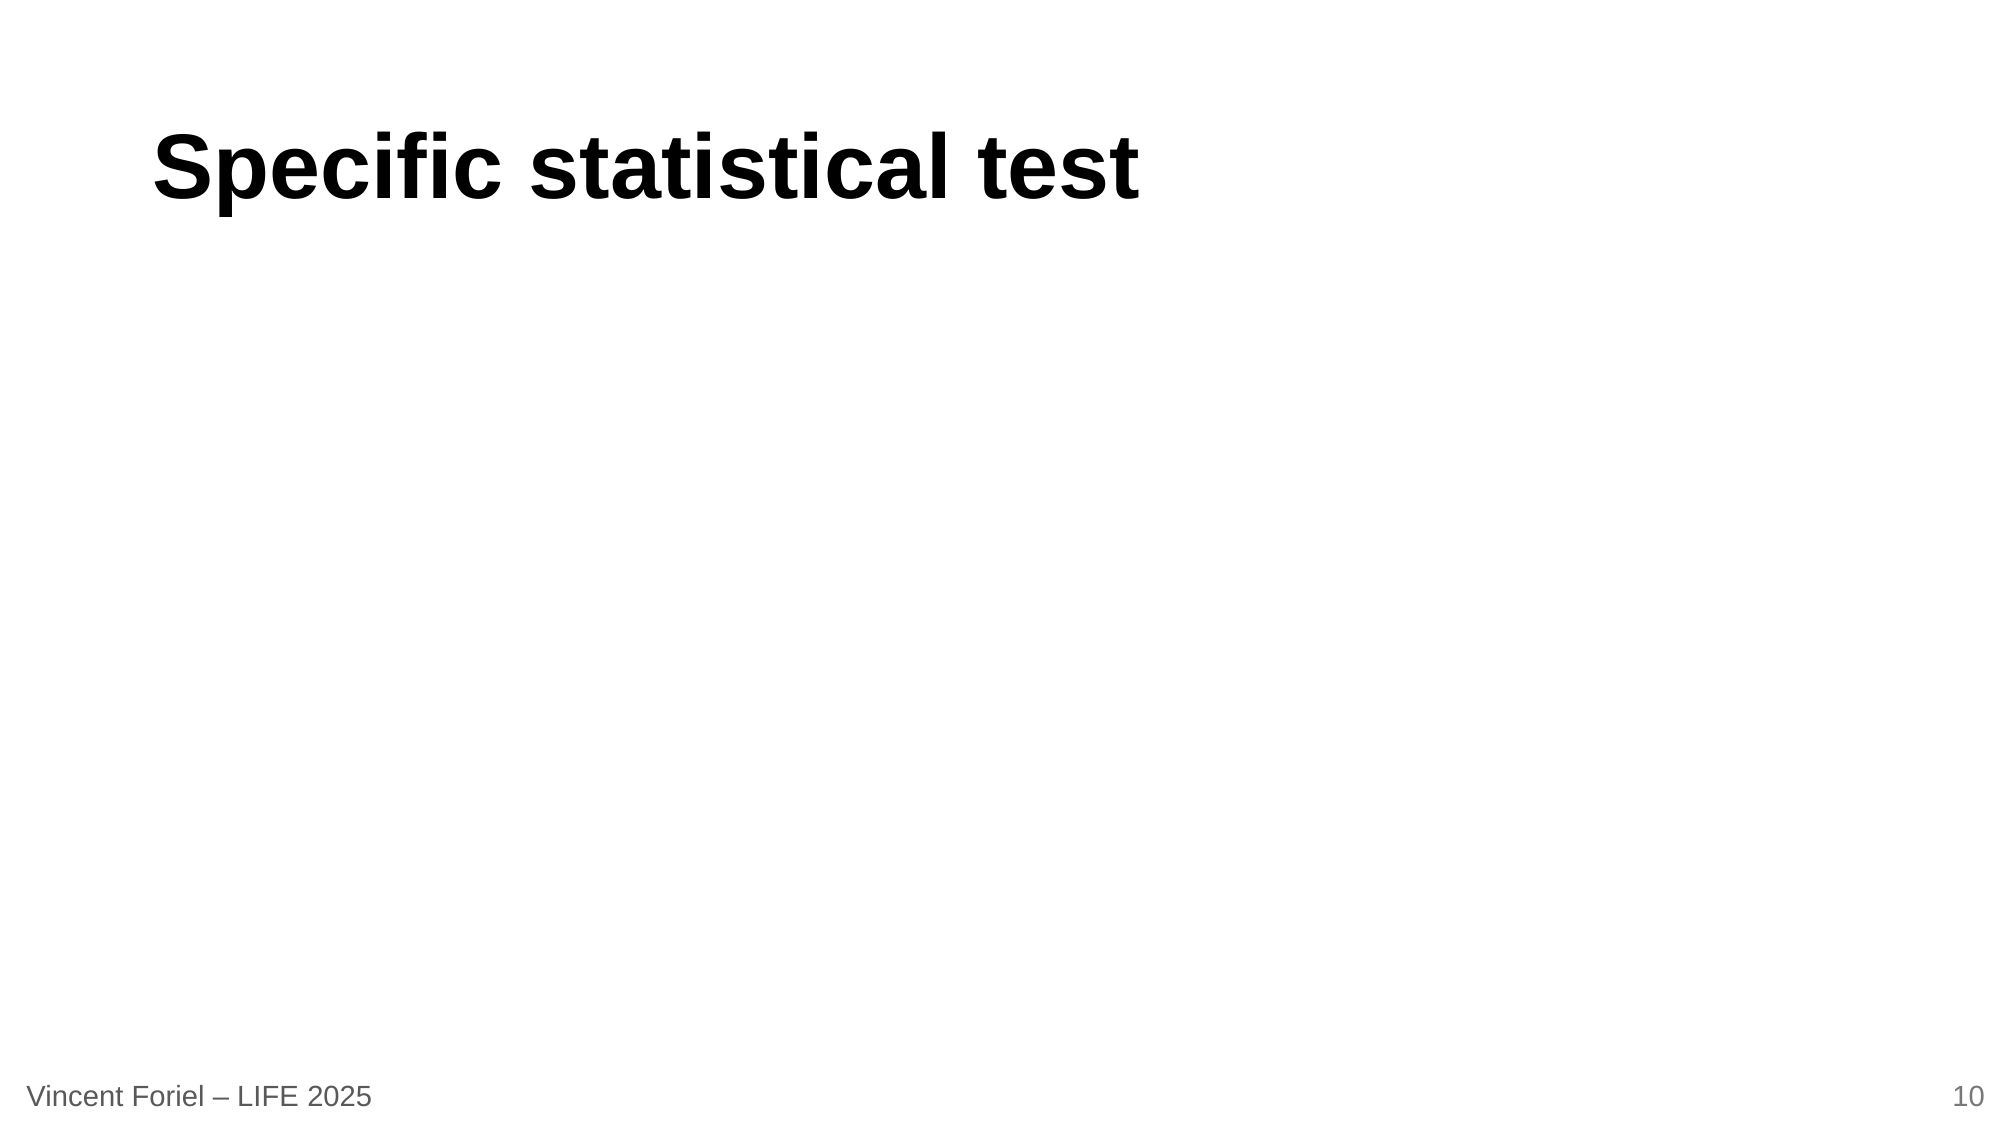

# Specific statistical test
10
Vincent Foriel – LIFE 2025